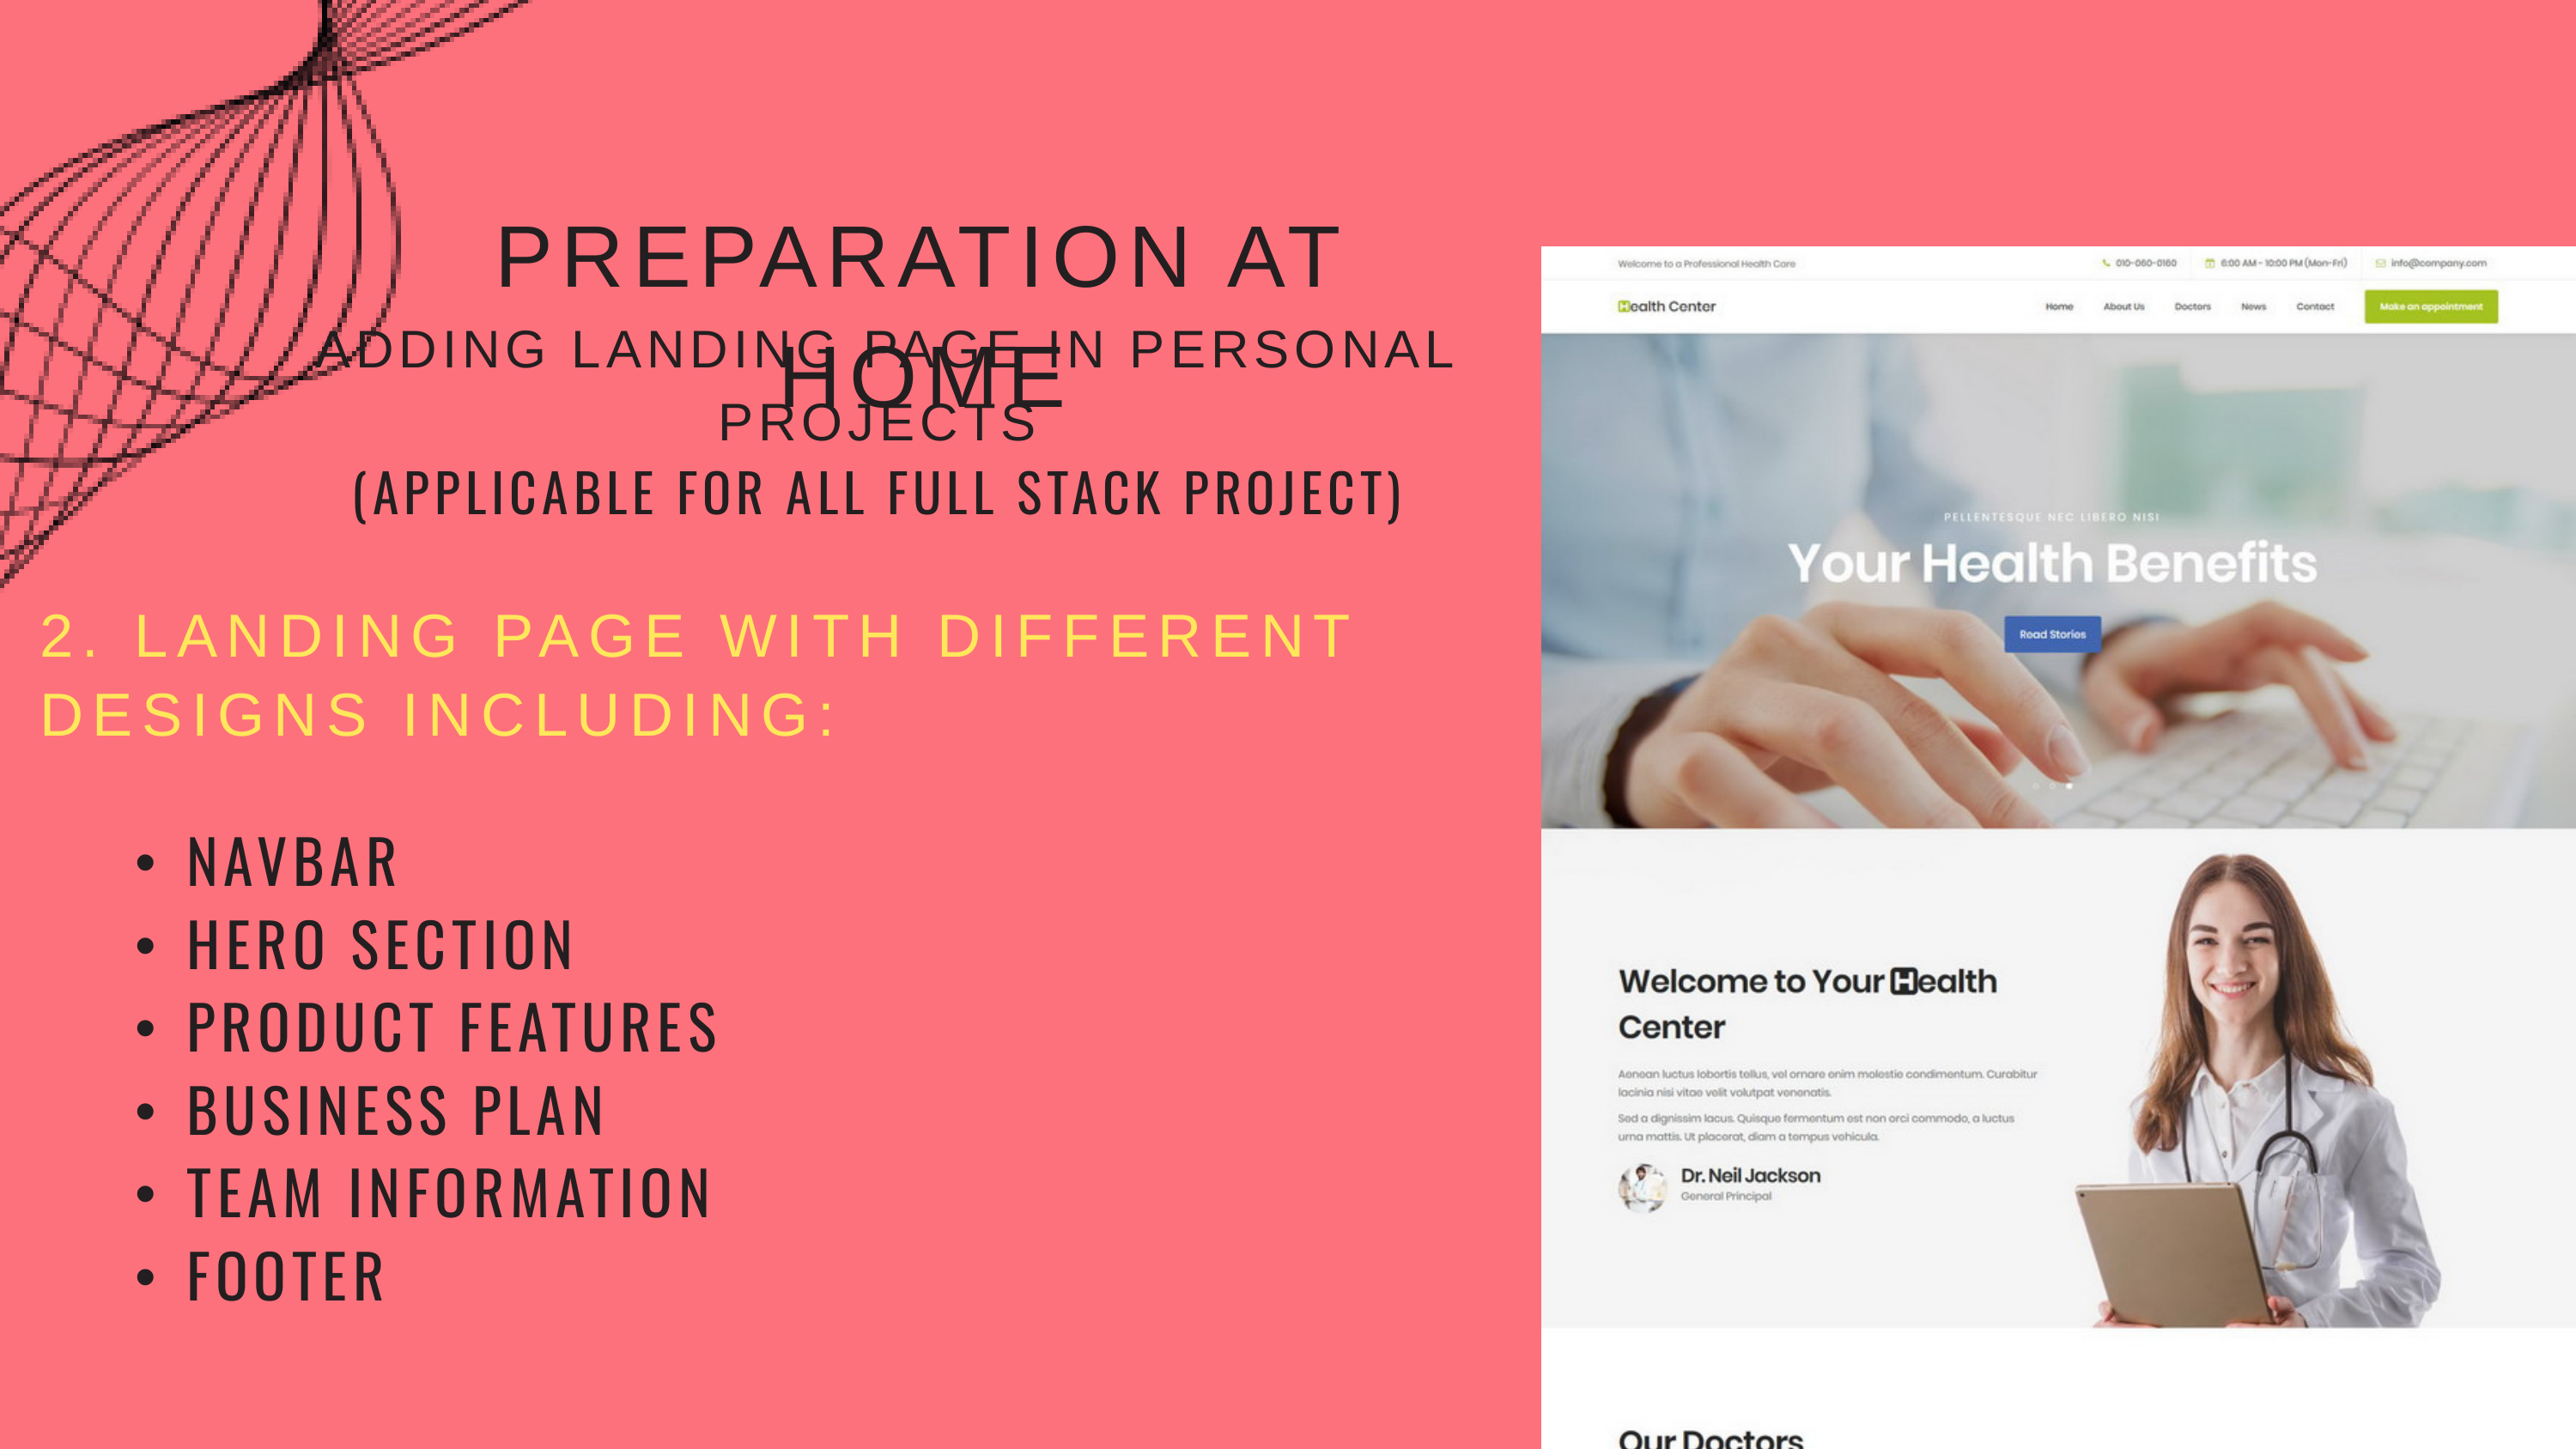

PREPARATION AT HOME

 ADDING LANDING PAGE IN PERSONAL PROJECTS
(APPLICABLE FOR ALL FULL STACK PROJECT)

2. LANDING PAGE WITH DIFFERENT DESIGNS INCLUDING:
NAVBAR
HERO SECTION
PRODUCT FEATURES
BUSINESS PLAN
TEAM INFORMATION
FOOTER